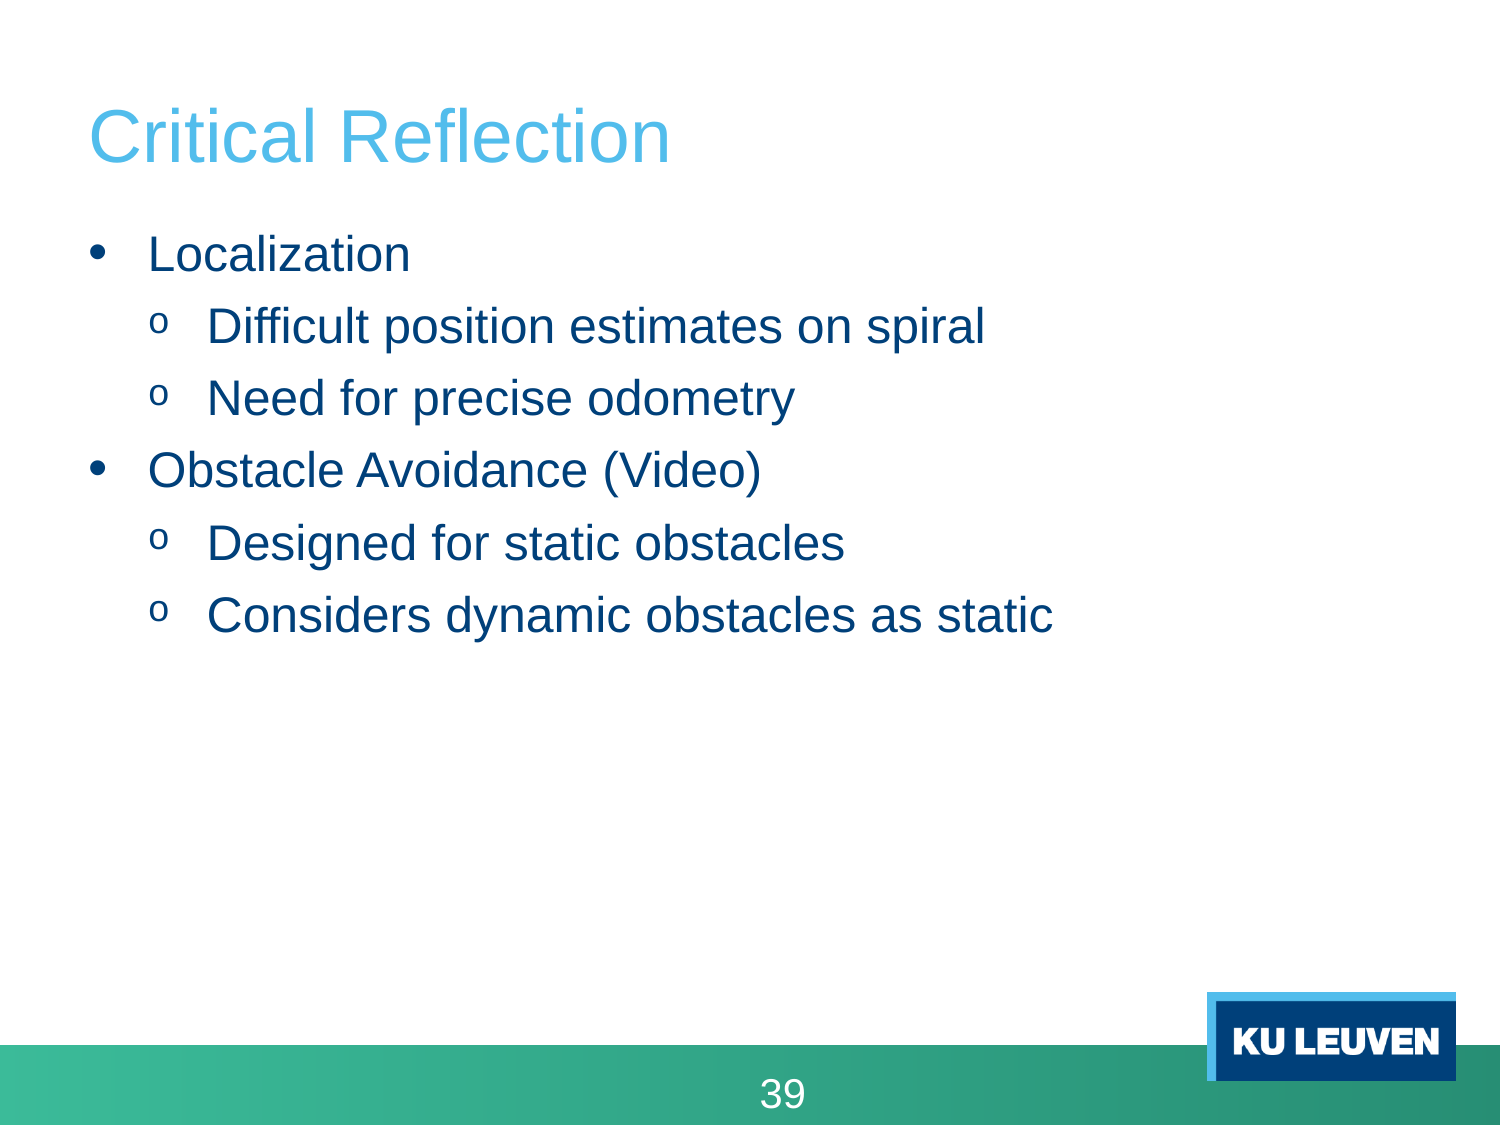

# Critical Reflection
Localization
Difficult position estimates on spiral
Need for precise odometry
Obstacle Avoidance (Video)
Designed for static obstacles
Considers dynamic obstacles as static

39